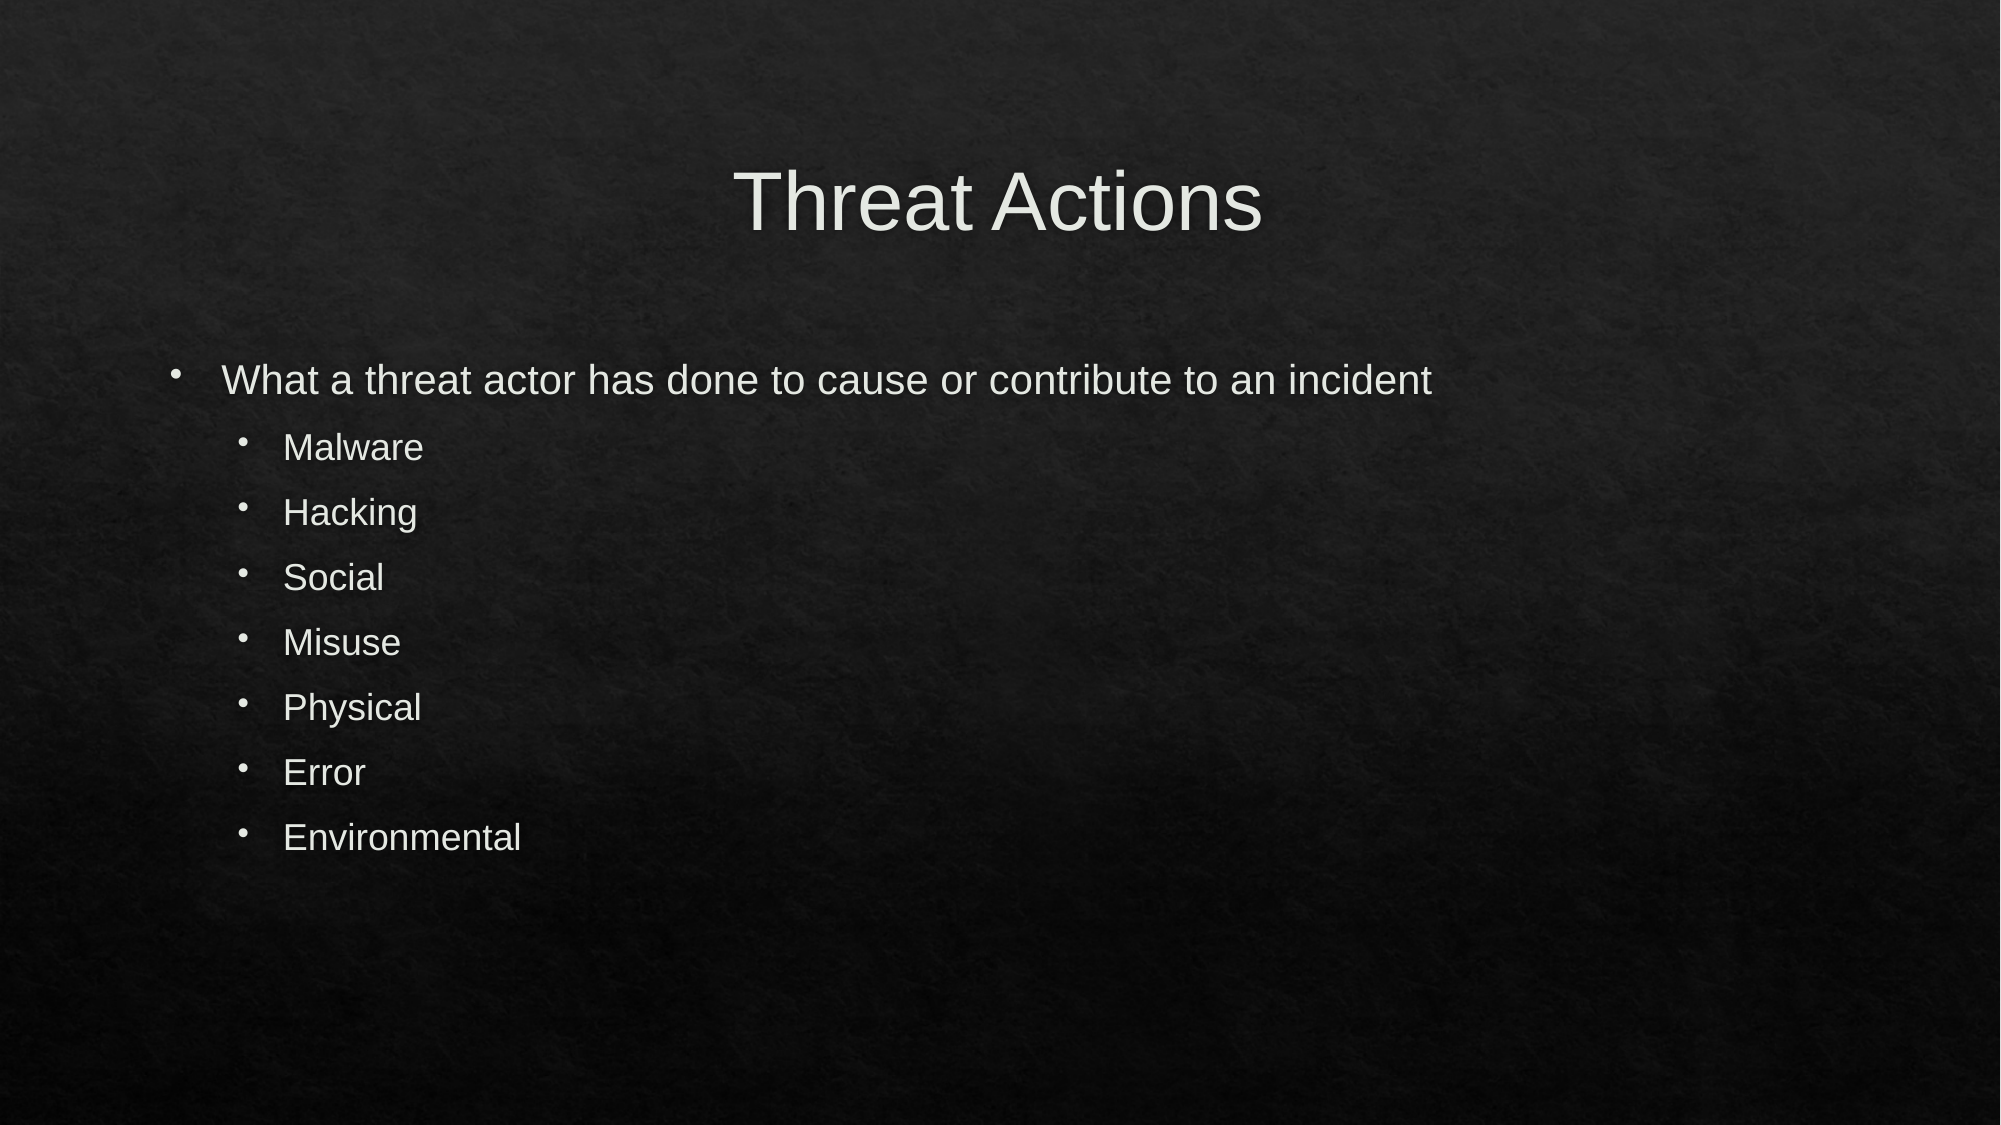

# Threat Actions
What a threat actor has done to cause or contribute to an incident
Malware
Hacking
Social
Misuse
Physical
Error
Environmental